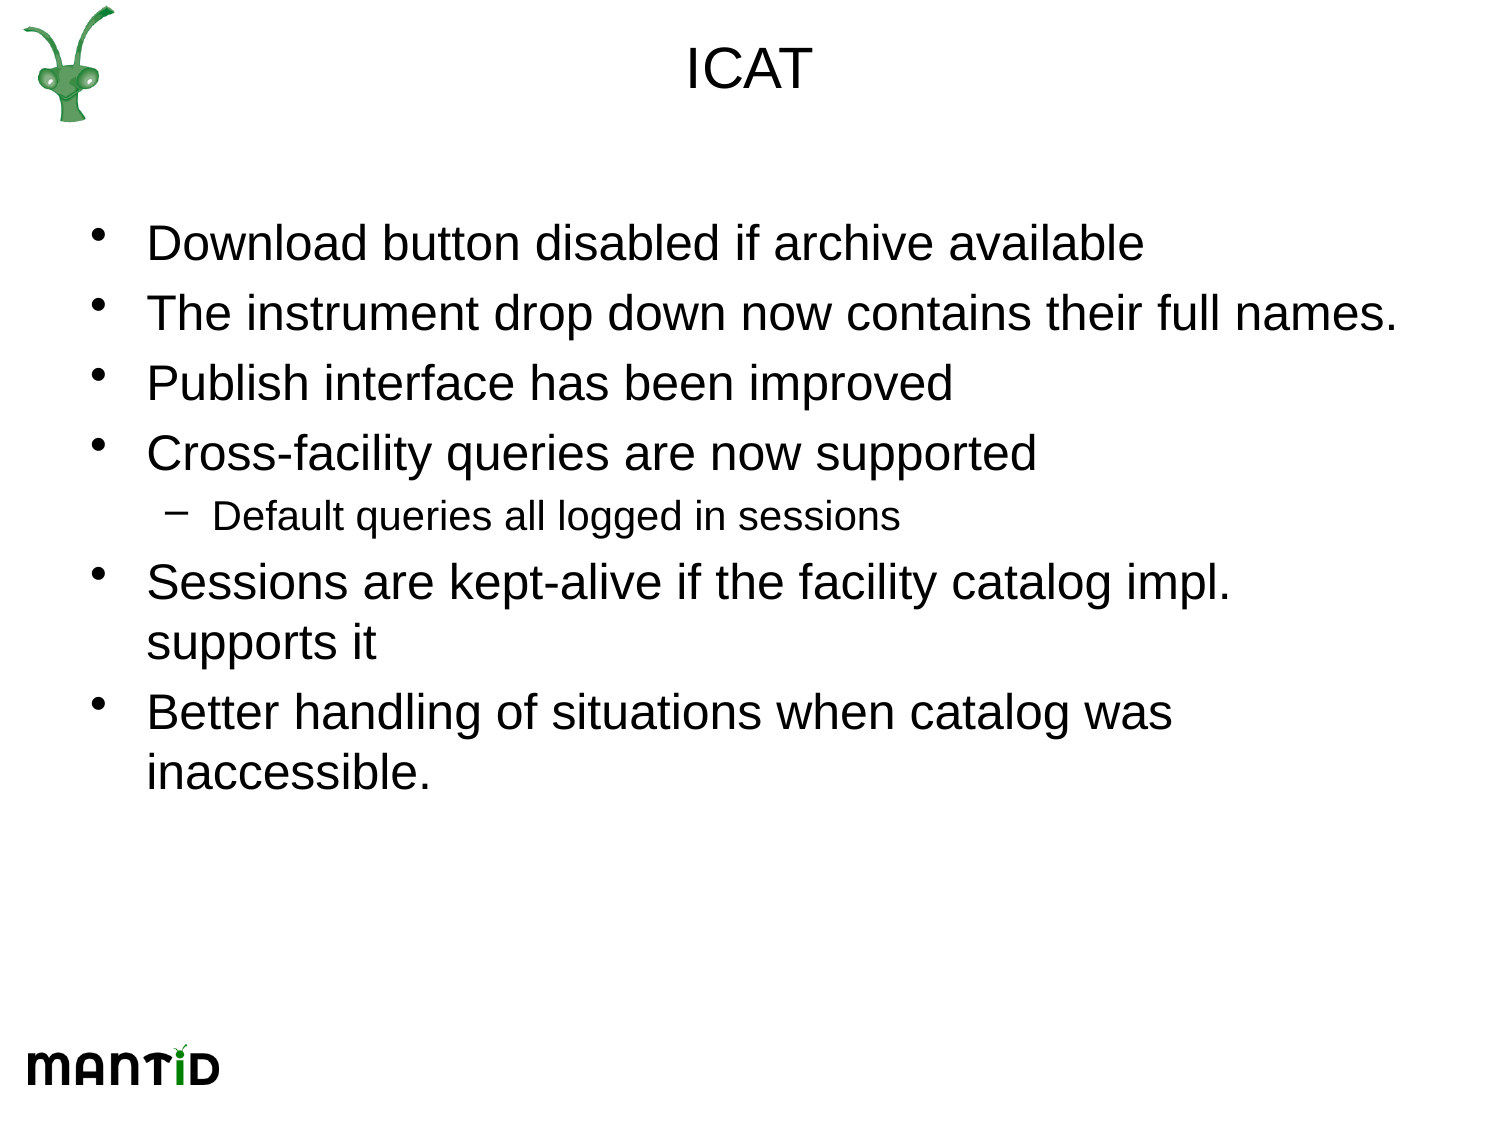

# ICAT
Download button disabled if archive available
The instrument drop down now contains their full names.
Publish interface has been improved
Cross-facility queries are now supported
Default queries all logged in sessions
Sessions are kept-alive if the facility catalog impl. supports it
Better handling of situations when catalog was inaccessible.